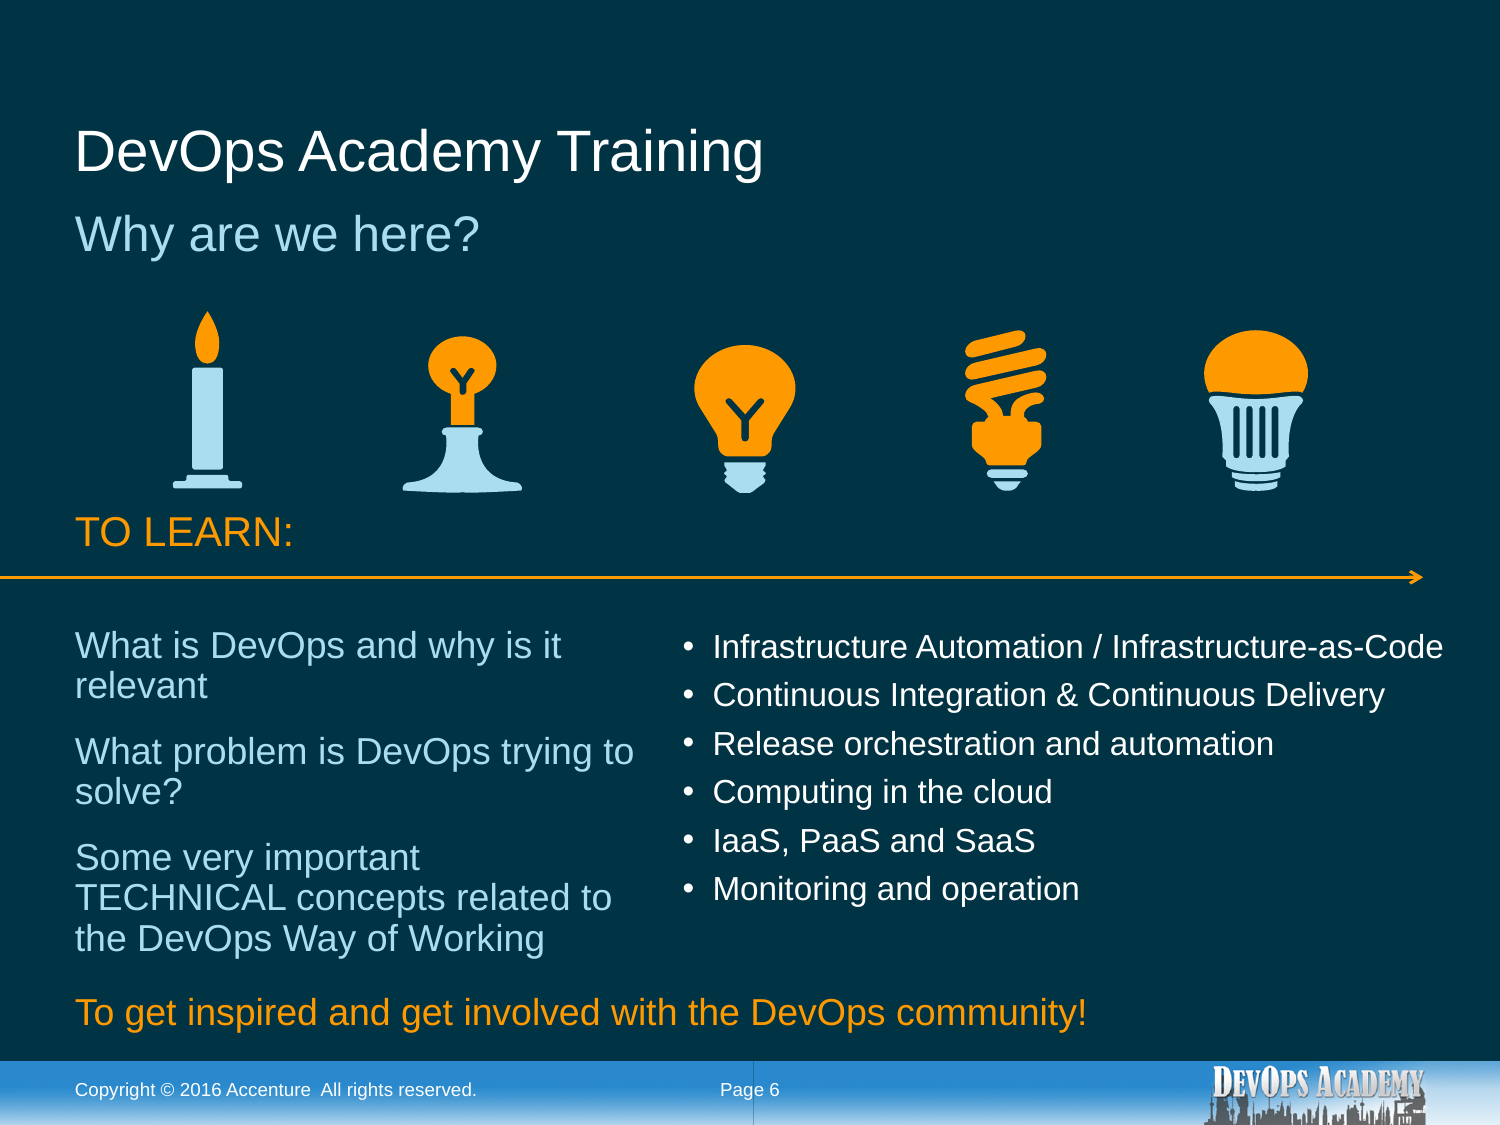

# DevOps Academy Training

Why are we here?

TO LEARN:
What is DevOps and why is it relevant
What problem is DevOps trying to solve?
Some very important
TECHNICAL concepts related to the DevOps Way of Working
Infrastructure Automation / Infrastructure-as-Code
Continuous Integration & Continuous Delivery
Release orchestration and automation
Computing in the cloud
IaaS, PaaS and SaaS
Monitoring and operation
To get inspired and get involved with the DevOps community!

Copyright © 2016 Accenture  All rights reserved.
Page 6